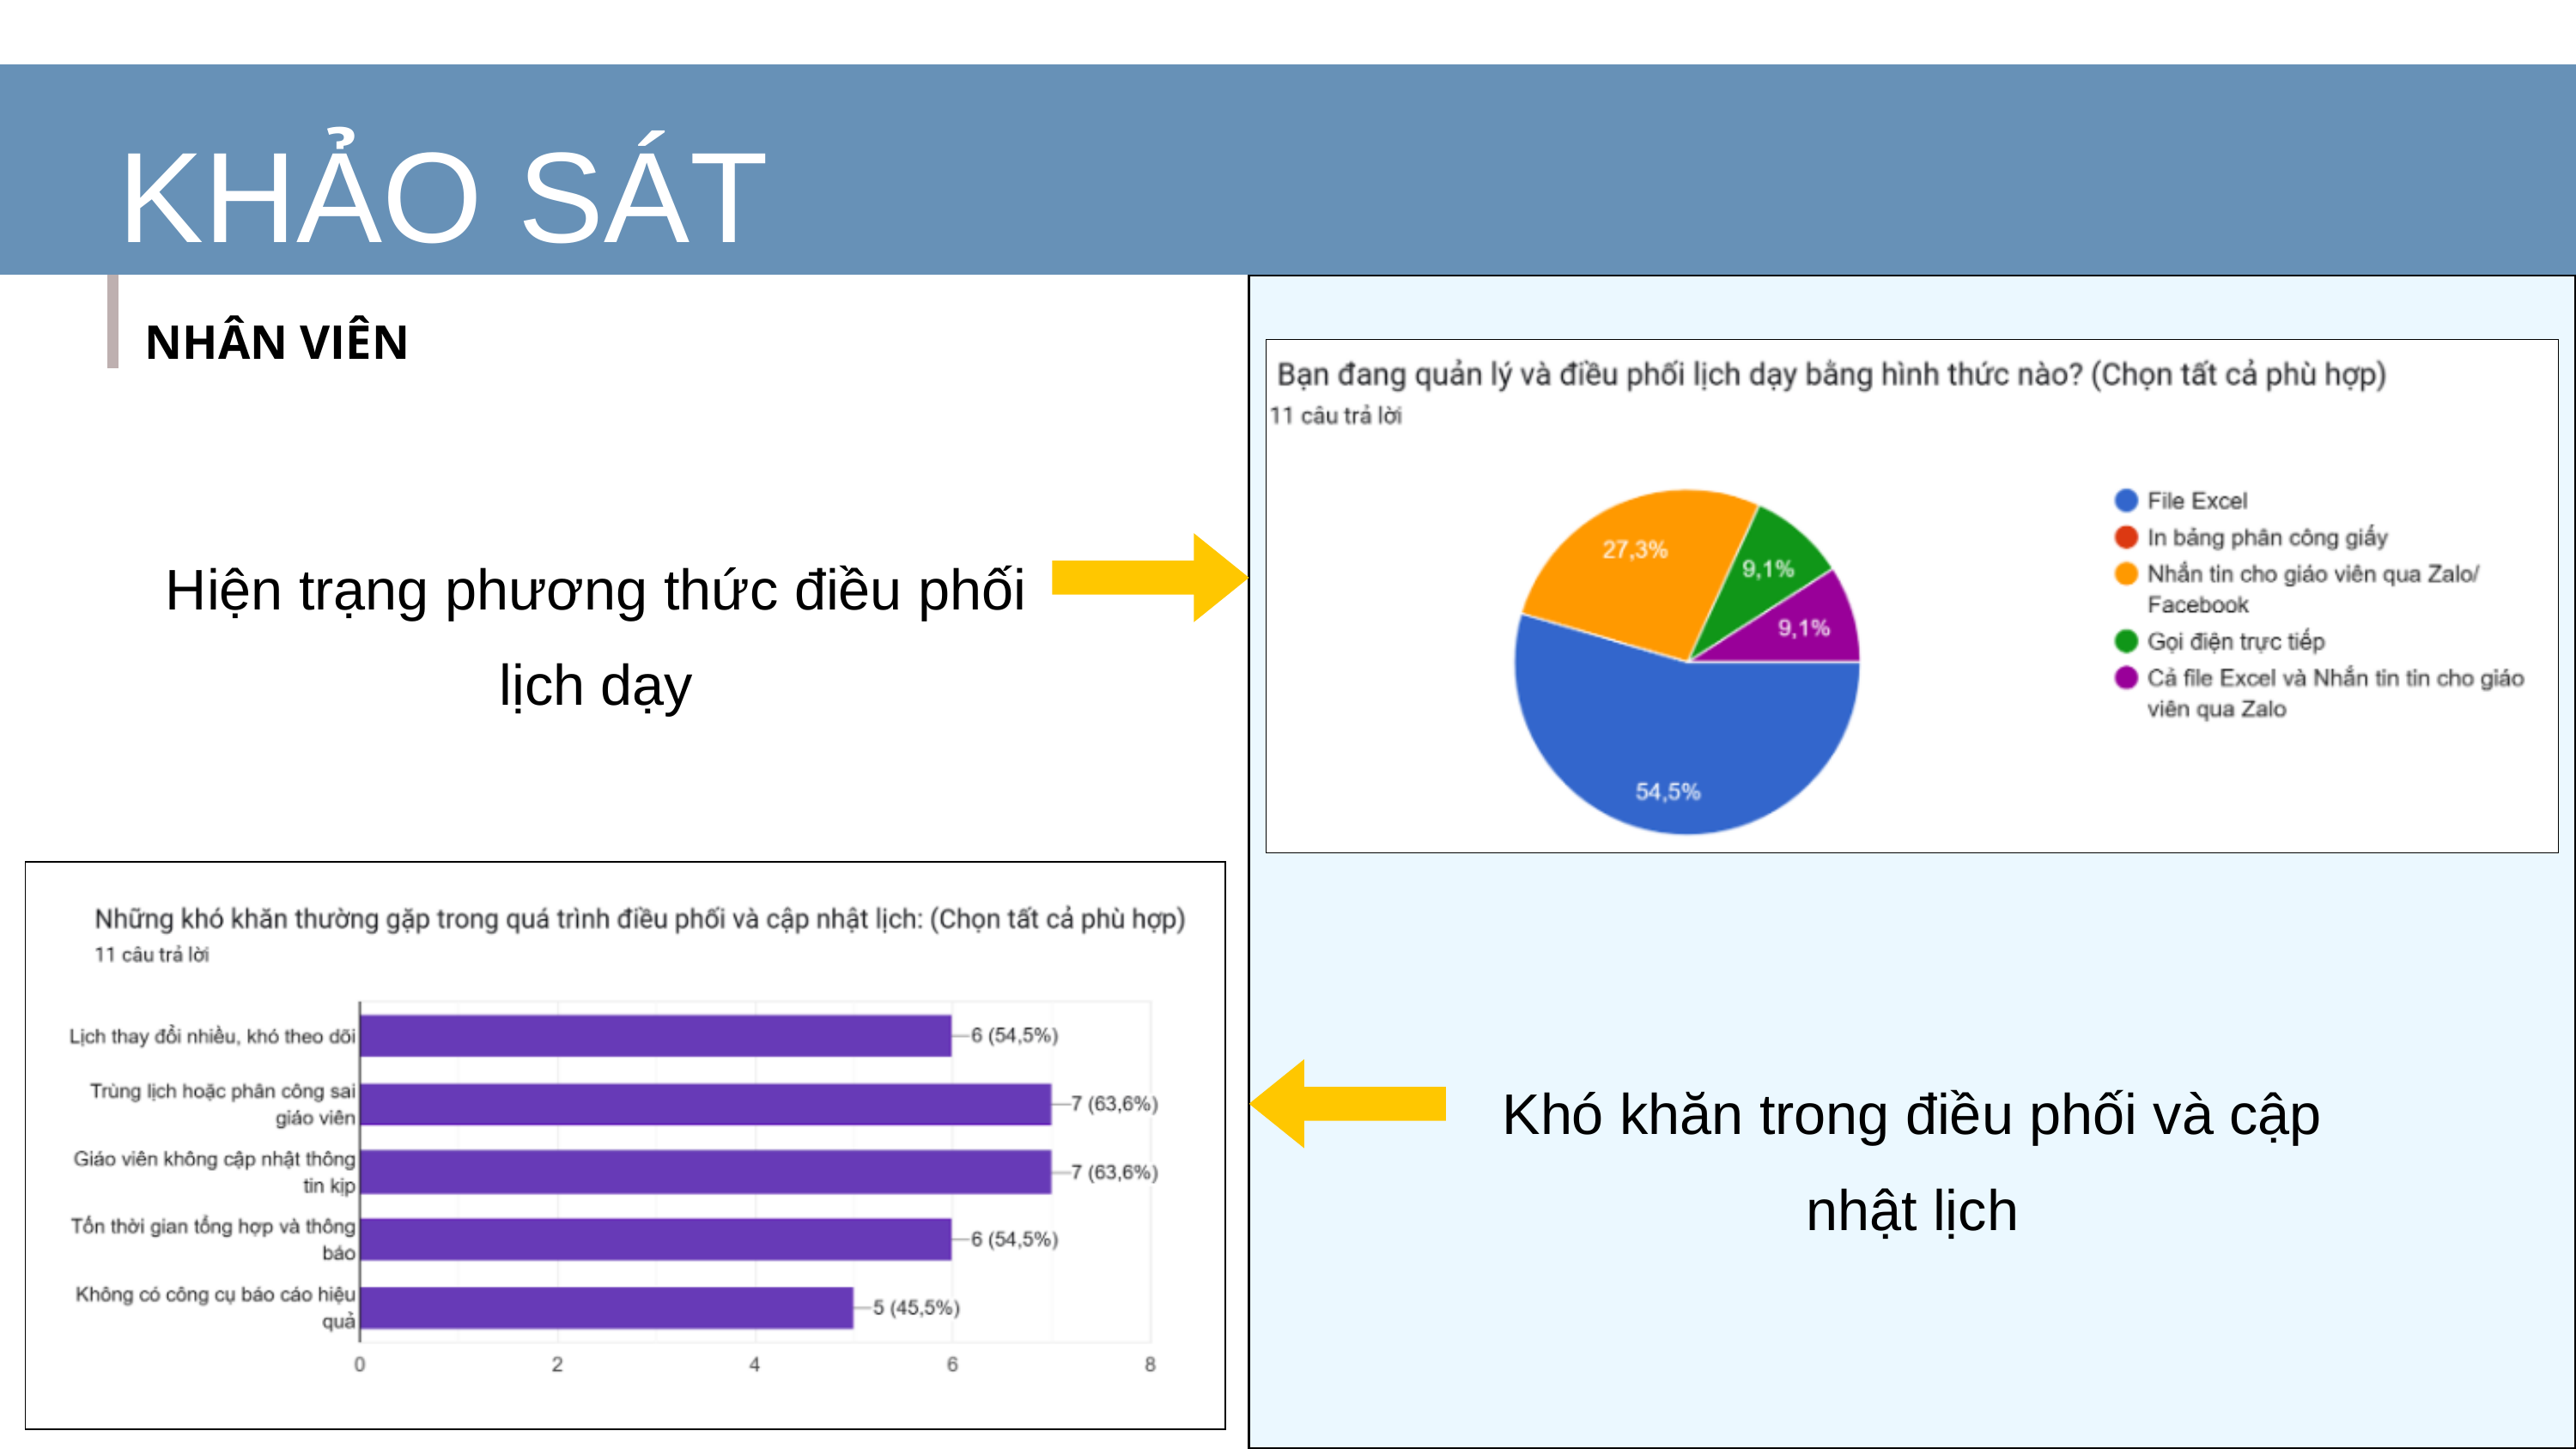

KHẢO SÁT

NHÂN VIÊN

Hiện trạng phương thức điều phối lịch dạy

Khó khăn trong điều phối và cập nhật lịch